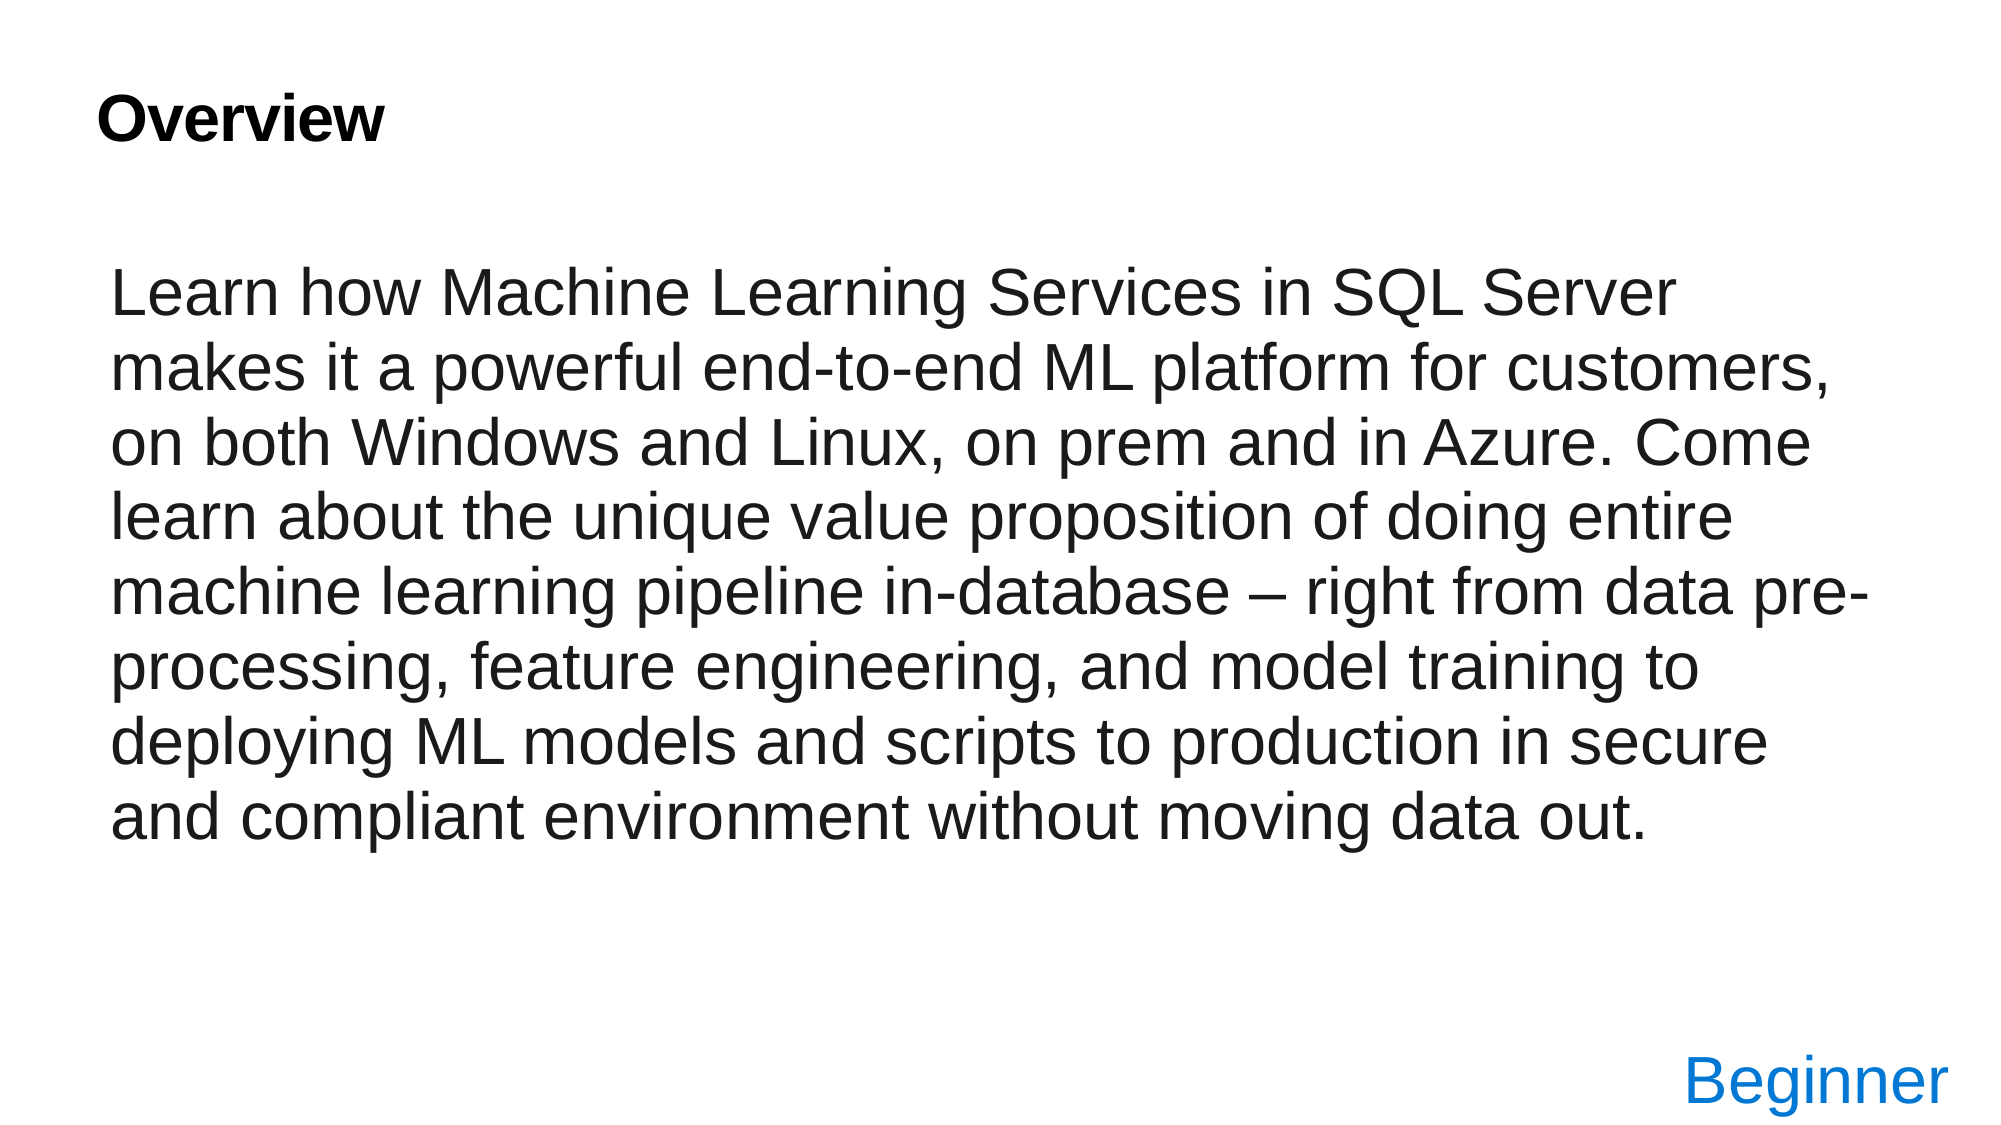

# Overview

| Learn how Machine Learning Services in SQL Server makes it a powerful end-to-end ML platform for customers, on both Windows and Linux, on prem and in Azure. Come learn about the unique value proposition of doing entire machine learning pipeline in-database – right from data pre-processing, feature engineering, and model training to deploying ML models and scripts to production in secure and compliant environment without moving data out. |
| --- |
Beginner